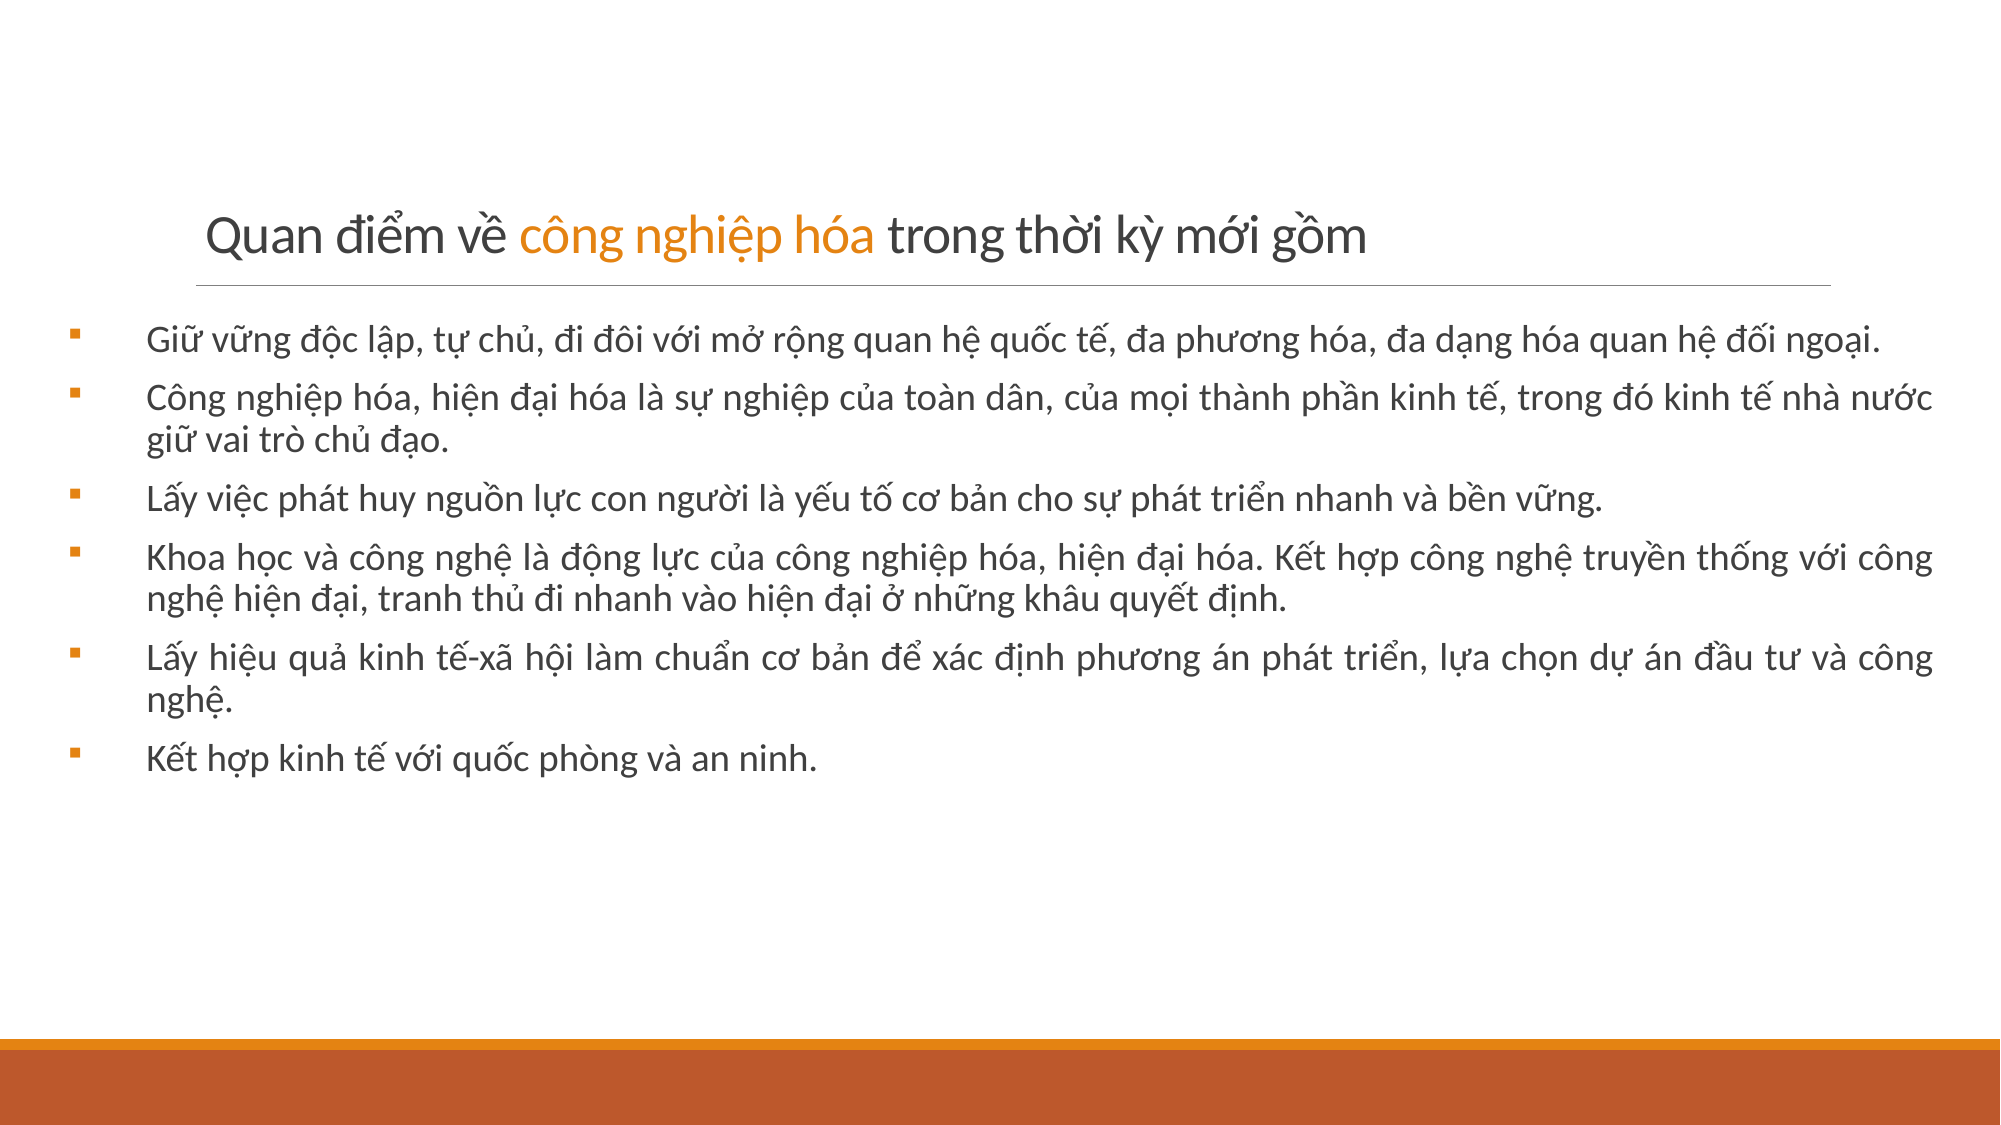

# Quan điểm về công nghiệp hóa trong thời kỳ mới gồm
Giữ vững độc lập, tự chủ, đi đôi với mở rộng quan hệ quốc tế, đa phương hóa, đa dạng hóa quan hệ đối ngoại.
Công nghiệp hóa, hiện đại hóa là sự nghiệp của toàn dân, của mọi thành phần kinh tế, trong đó kinh tế nhà nước giữ vai trò chủ đạo.
Lấy việc phát huy nguồn lực con người là yếu tố cơ bản cho sự phát triển nhanh và bền vững.
Khoa học và công nghệ là động lực của công nghiệp hóa, hiện đại hóa. Kết hợp công nghệ truyền thống với công nghệ hiện đại, tranh thủ đi nhanh vào hiện đại ở những khâu quyết định.
Lấy hiệu quả kinh tế-xã hội làm chuẩn cơ bản để xác định phương án phát triển, lựa chọn dự án đầu tư và công nghệ.
Kết hợp kinh tế với quốc phòng và an ninh.

258